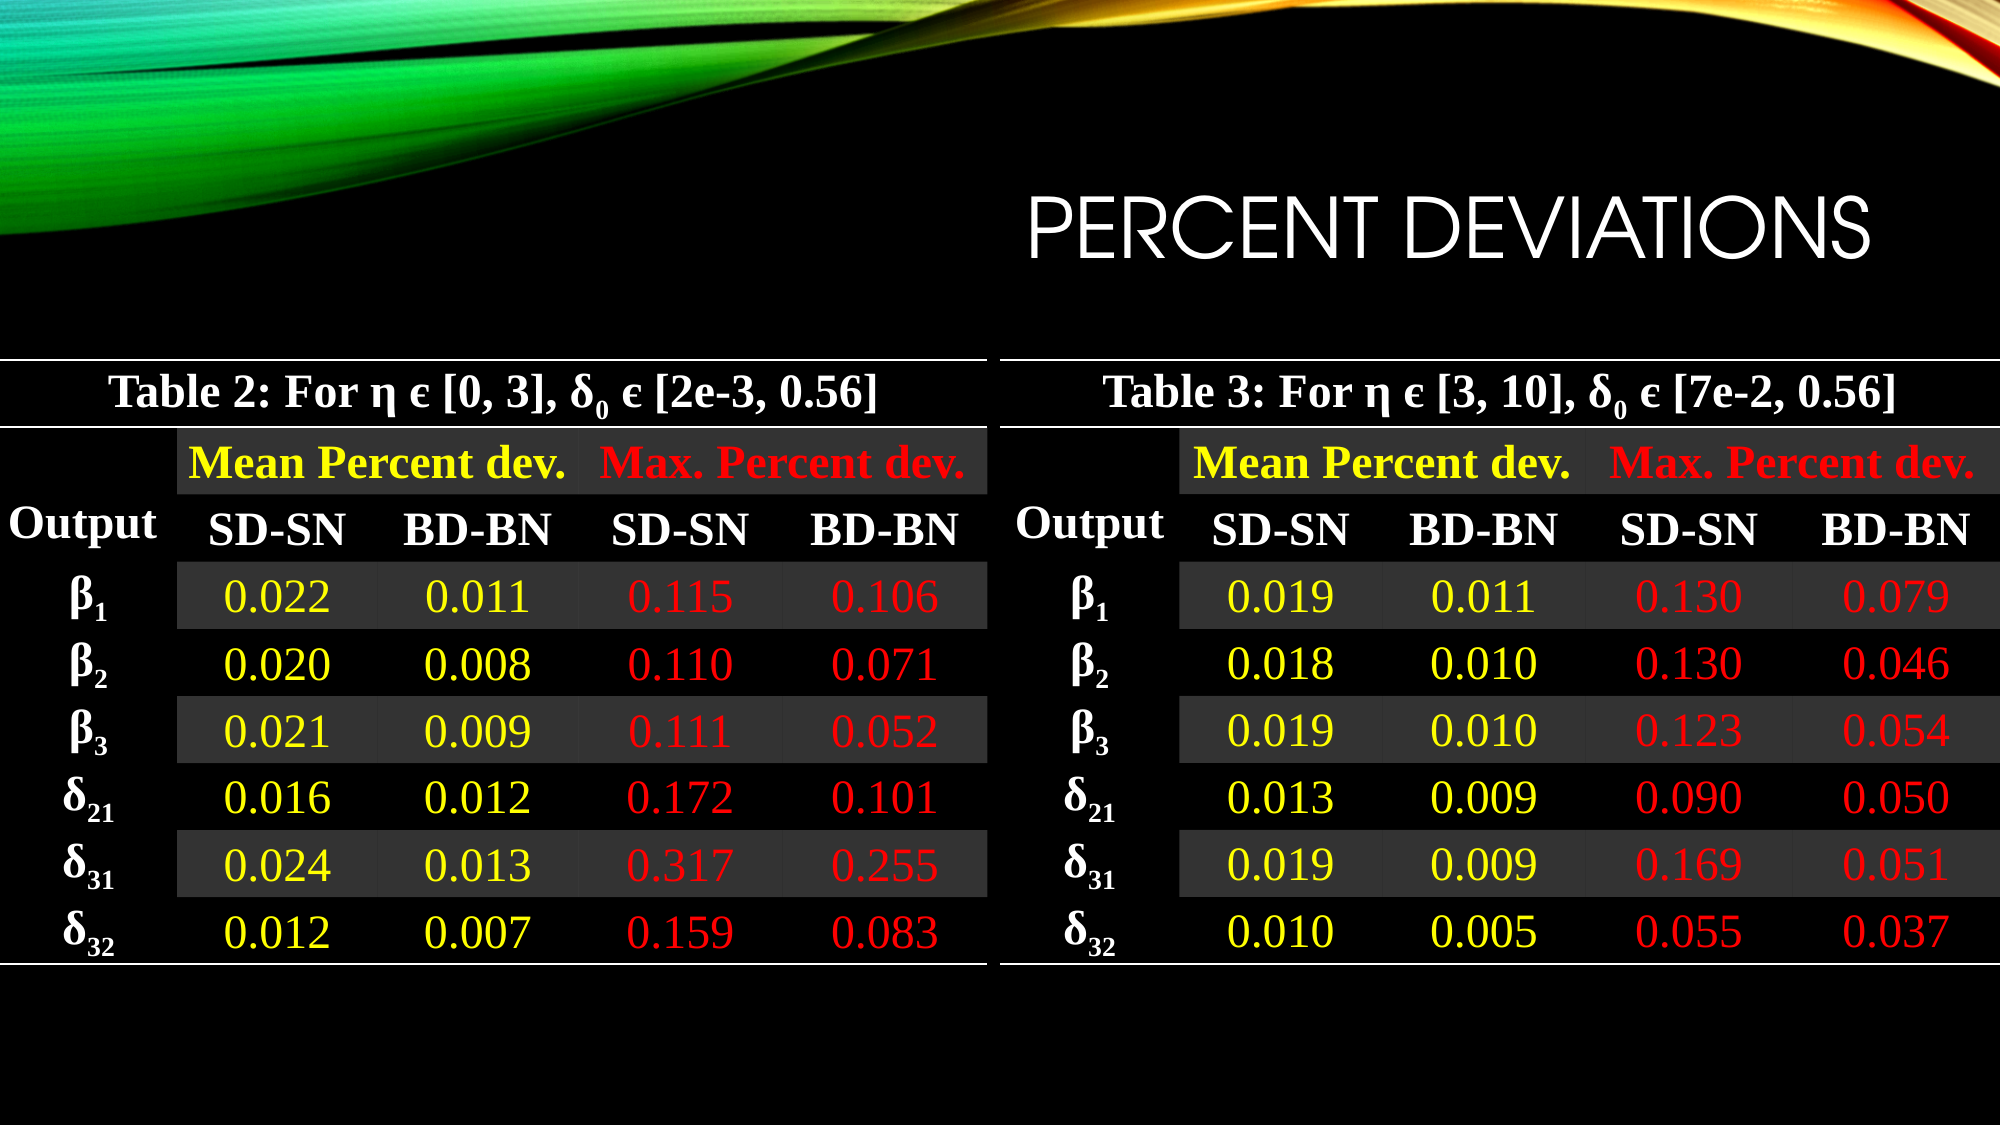

# Percent Deviations
| Table 3: For η є [3, 10], δ0 є [7e-2, 0.56] |  |  |  |  |
| --- | --- | --- | --- | --- |
| Output | Mean Percent dev. |  | Max. Percent dev. |  |
|  | SD-SN | BD-BN | SD-SN | BD-BN |
| β1 | 0.019 | 0.011 | 0.130 | 0.079 |
| β2 | 0.018 | 0.010 | 0.130 | 0.046 |
| β3 | 0.019 | 0.010 | 0.123 | 0.054 |
| δ21 | 0.013 | 0.009 | 0.090 | 0.050 |
| δ31 | 0.019 | 0.009 | 0.169 | 0.051 |
| δ32 | 0.010 | 0.005 | 0.055 | 0.037 |
| Table 2: For η є [0, 3], δ0 є [2e-3, 0.56] |  |  |  |  |
| --- | --- | --- | --- | --- |
| Output | Mean Percent dev. |  | Max. Percent dev. |  |
|  | SD-SN | BD-BN | SD-SN | BD-BN |
| β1 | 0.022 | 0.011 | 0.115 | 0.106 |
| β2 | 0.020 | 0.008 | 0.110 | 0.071 |
| β3 | 0.021 | 0.009 | 0.111 | 0.052 |
| δ21 | 0.016 | 0.012 | 0.172 | 0.101 |
| δ31 | 0.024 | 0.013 | 0.317 | 0.255 |
| δ32 | 0.012 | 0.007 | 0.159 | 0.083 |